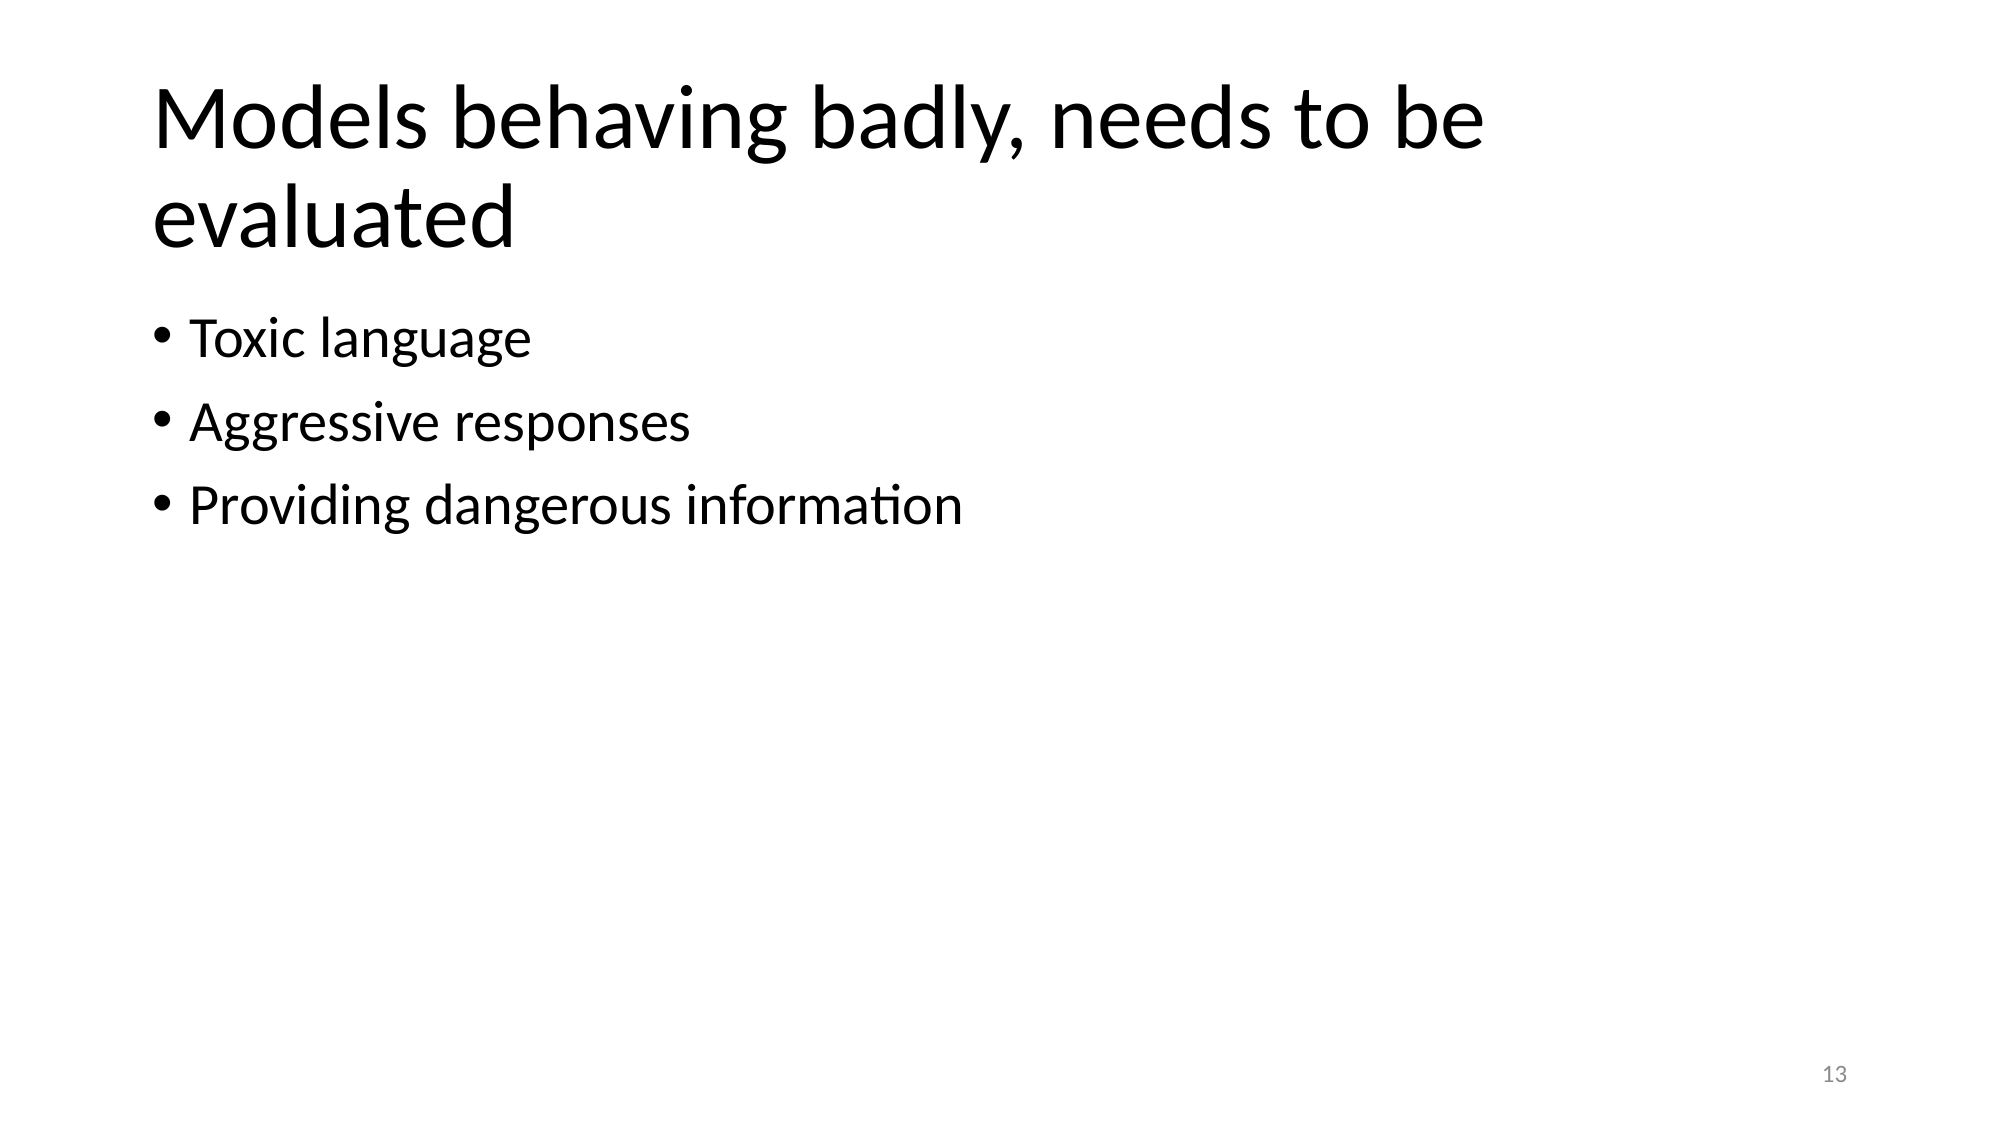

# Models behaving badly, needs to be evaluated
Toxic language
Aggressive responses
Providing dangerous information
13